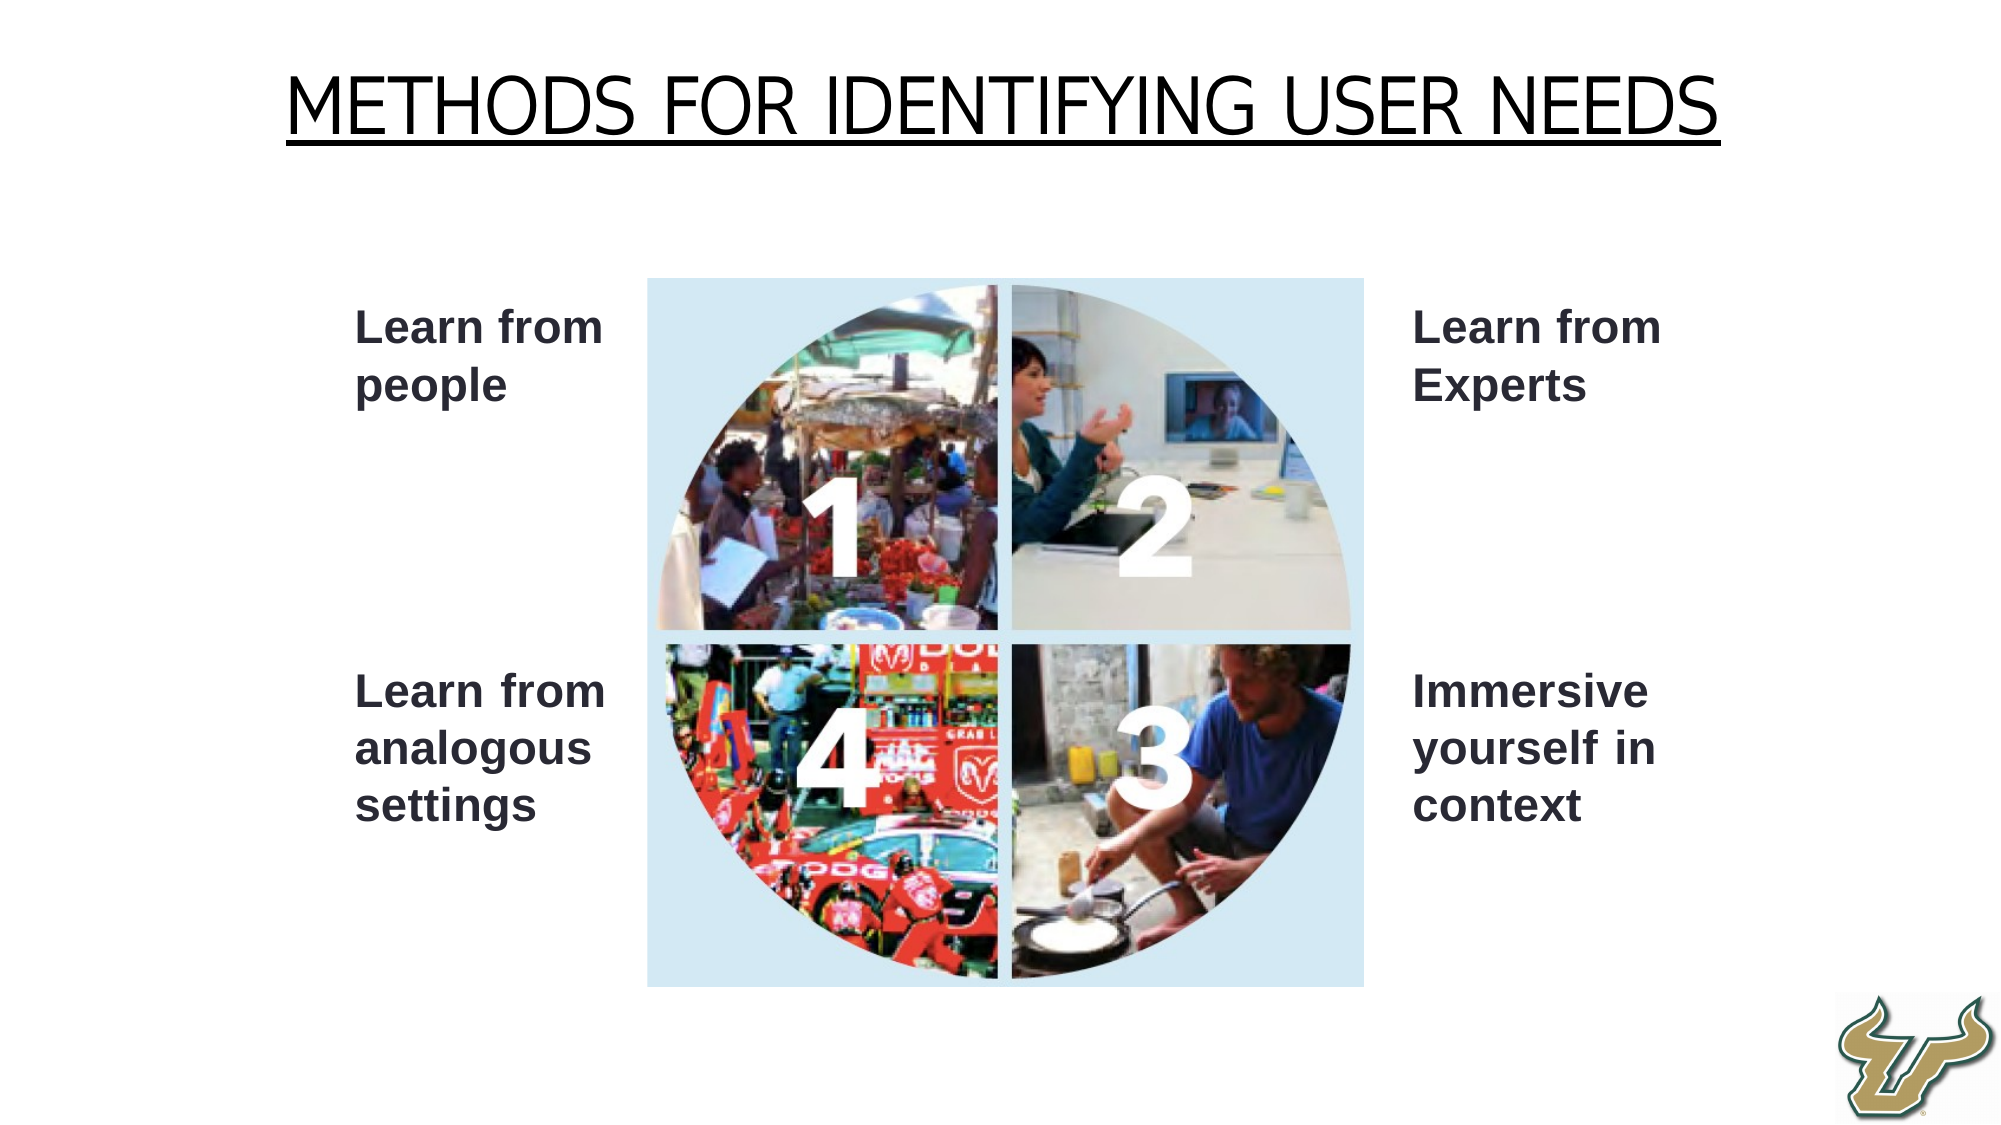

Methods for Identifying User Needs

Learn from people
Learn from Experts
Learn from analogous settings
Immersive yourself in context